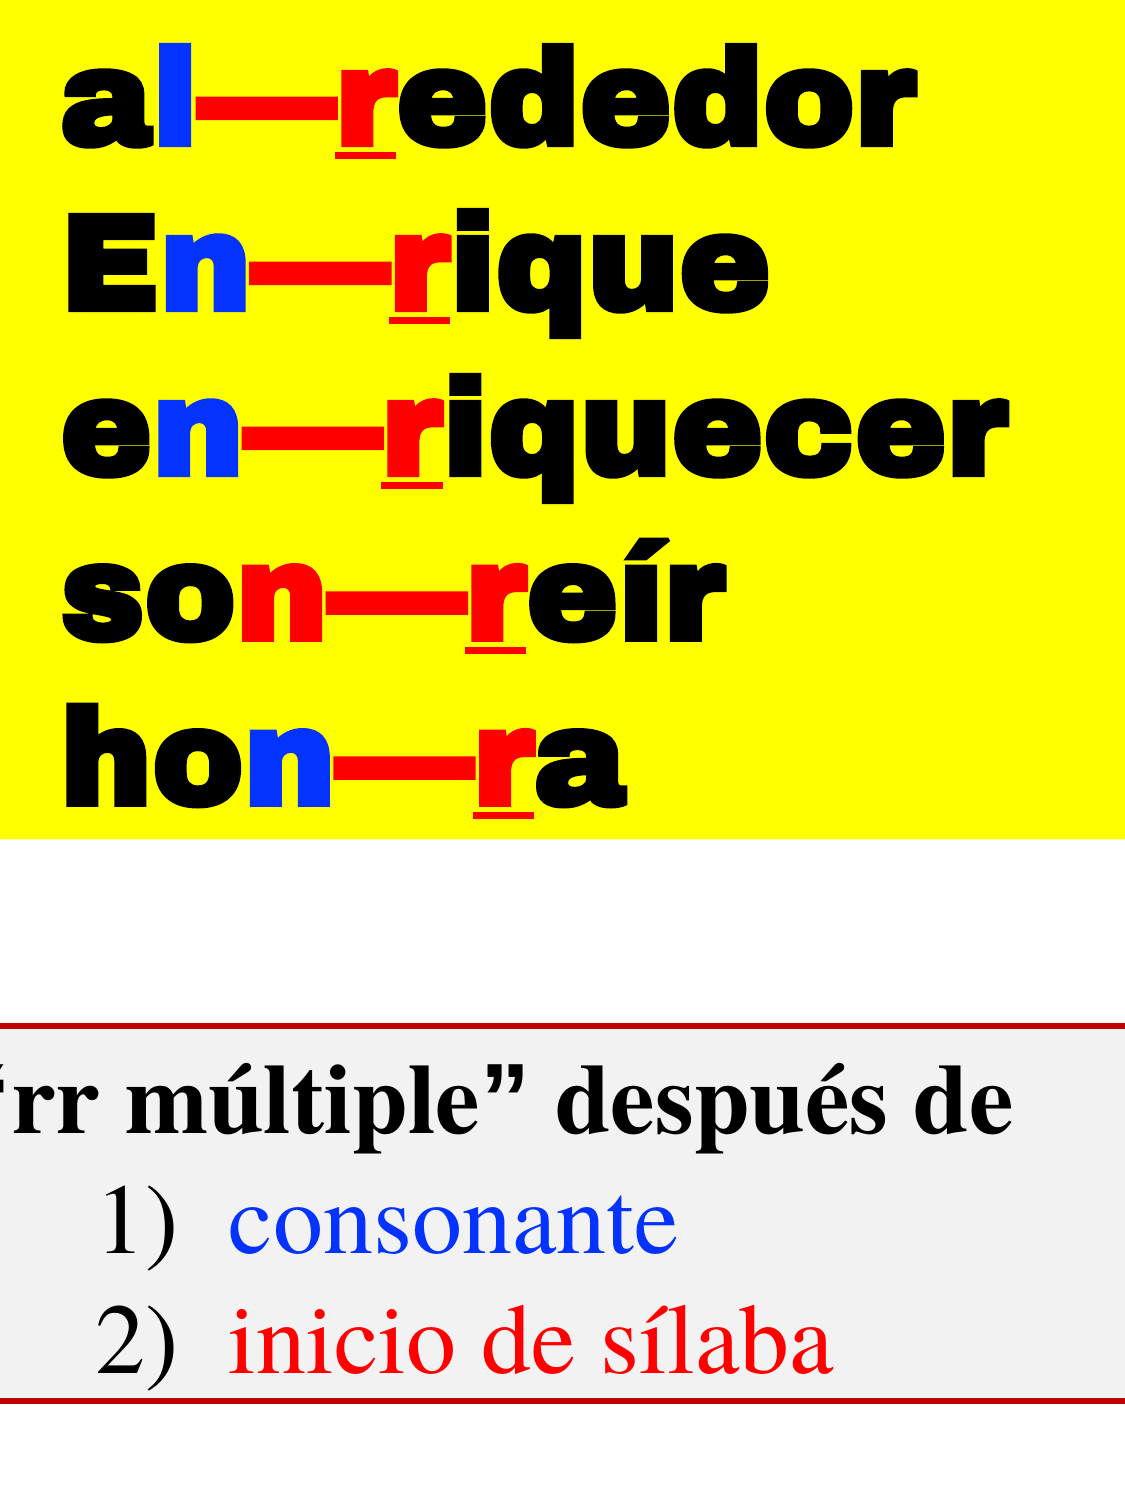

al—rededor
 En—rique
 en—riquecer
 son—reír
 hon—ra
“rr múltiple” después de
  consonante
  inicio de sílaba